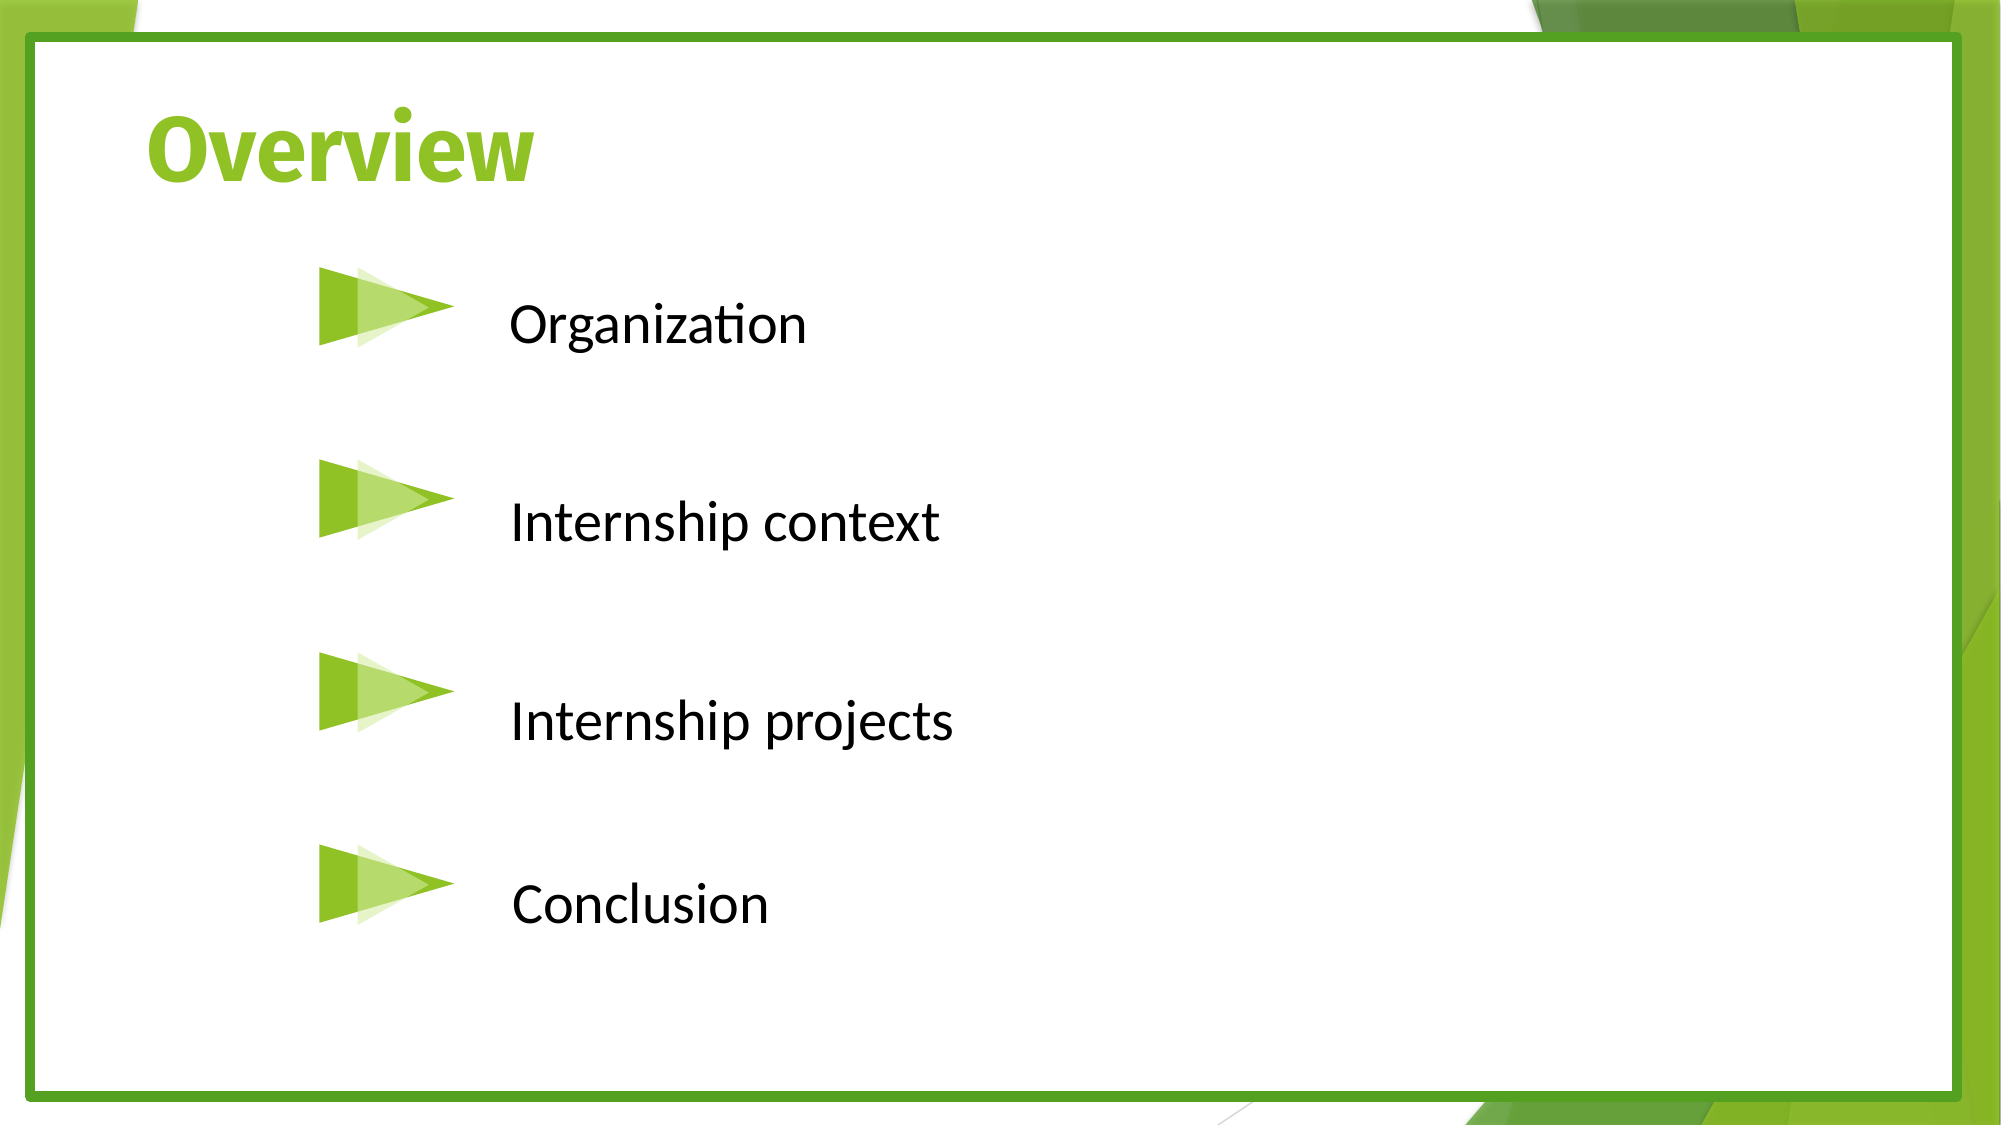

Overview

Organization

Internship context

Internship projects

Conclusion